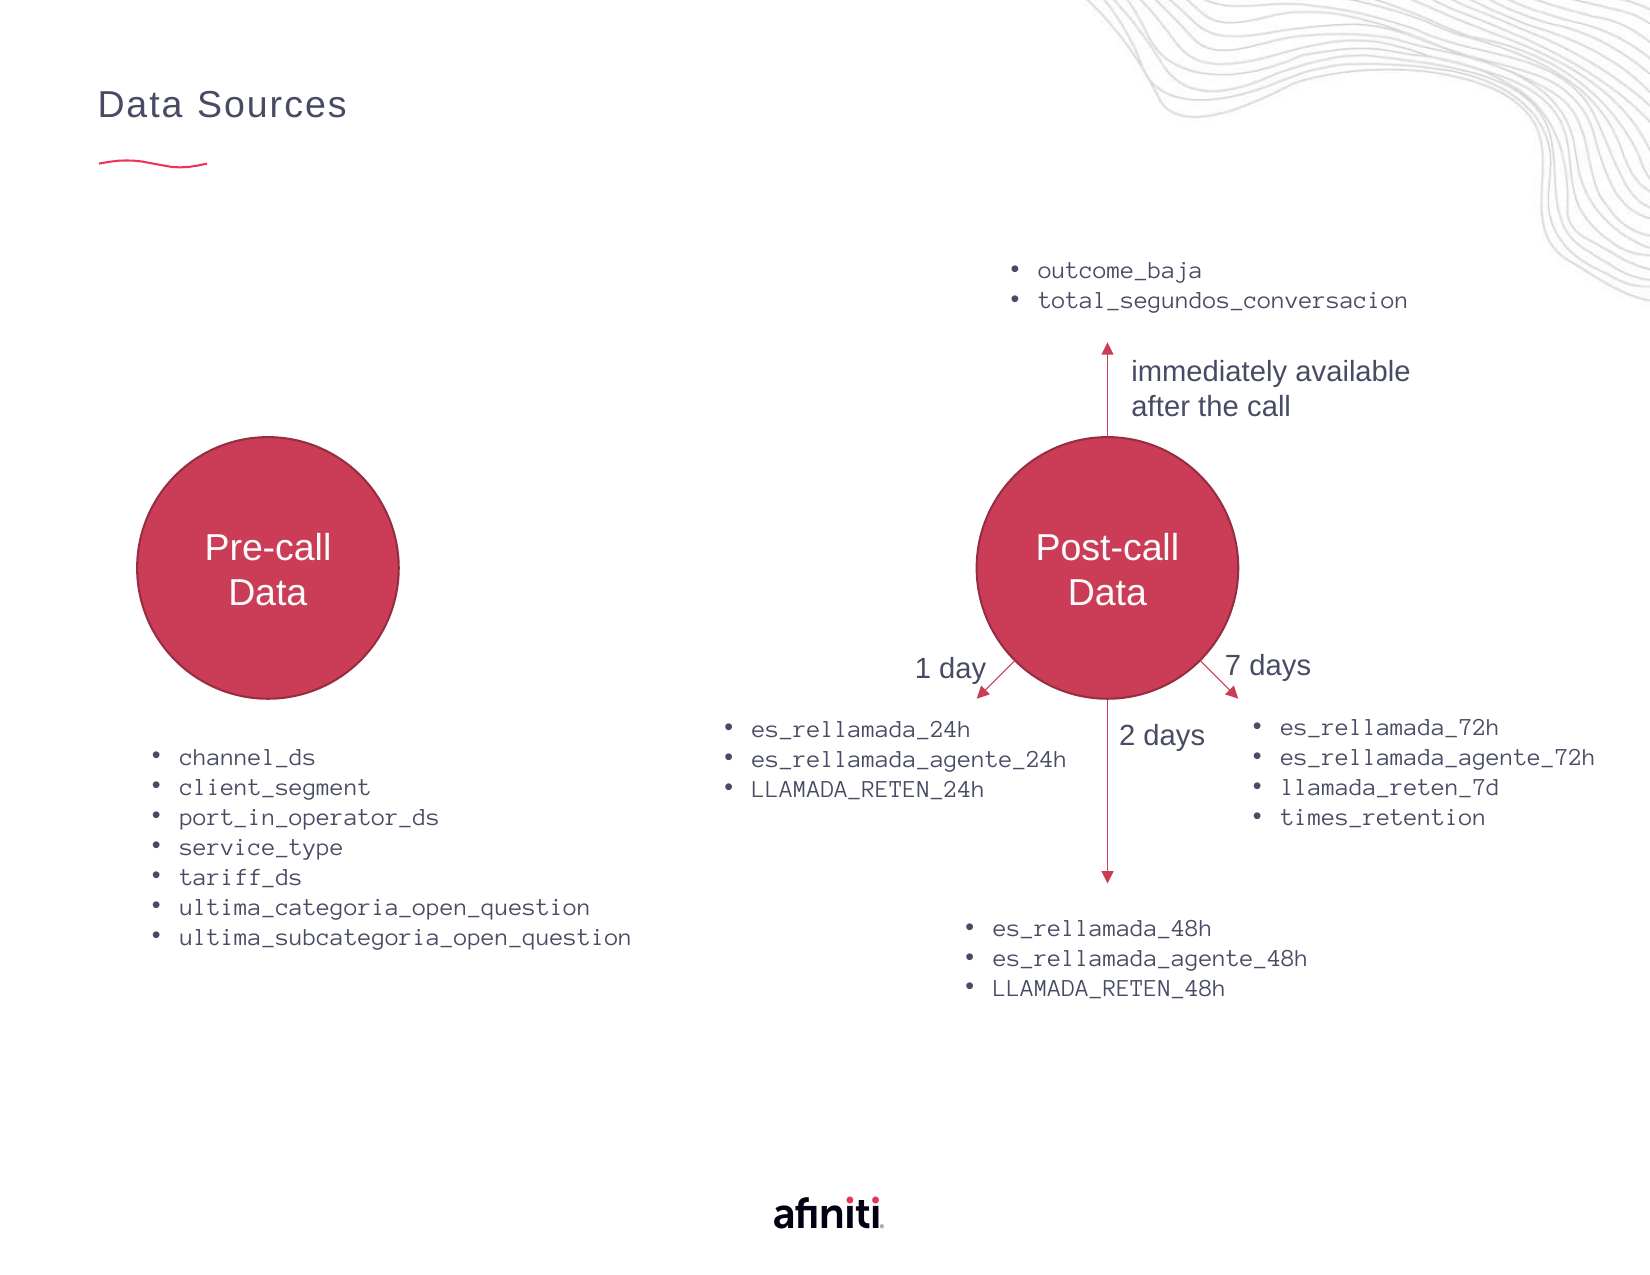

# Data Sources
outcome_baja
total_segundos_conversacion
immediately available after the call
Pre-call Data
Post-call Data
7 days
1 day
es_rellamada_72h
es_rellamada_agente_72h
llamada_reten_7d
times_retention
es_rellamada_24h
es_rellamada_agente_24h
LLAMADA_RETEN_24h
2 days
channel_ds
client_segment
port_in_operator_ds
service_type
tariff_ds
ultima_categoria_open_question
ultima_subcategoria_open_question
es_rellamada_48h
es_rellamada_agente_48h
LLAMADA_RETEN_48h